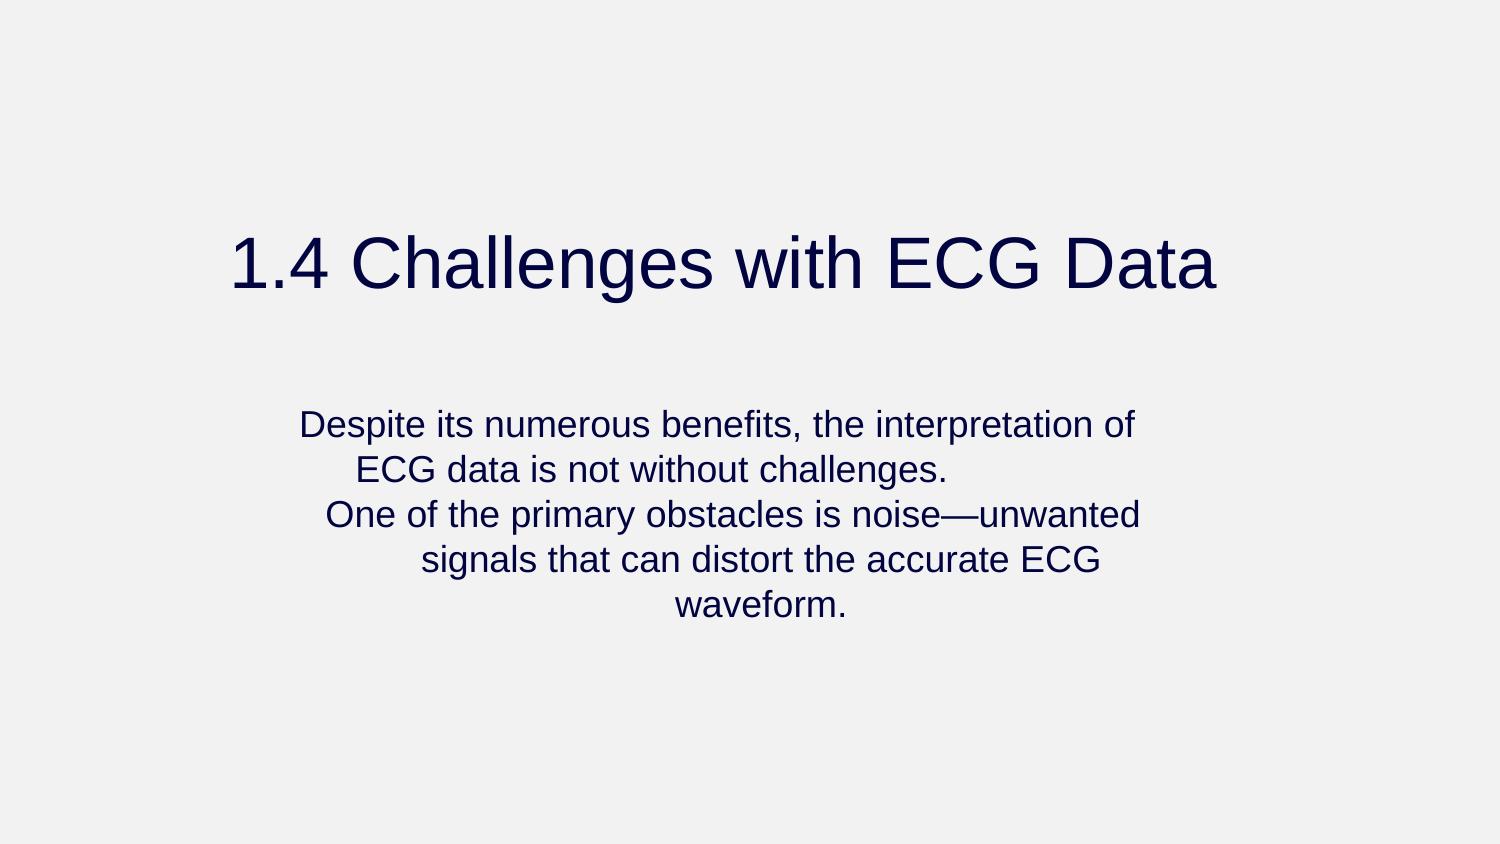

# 1.4 Challenges with ECG Data
Despite its numerous benefits, the interpretation of ECG data is not without challenges.
One of the primary obstacles is noise—unwanted signals that can distort the accurate ECG waveform.